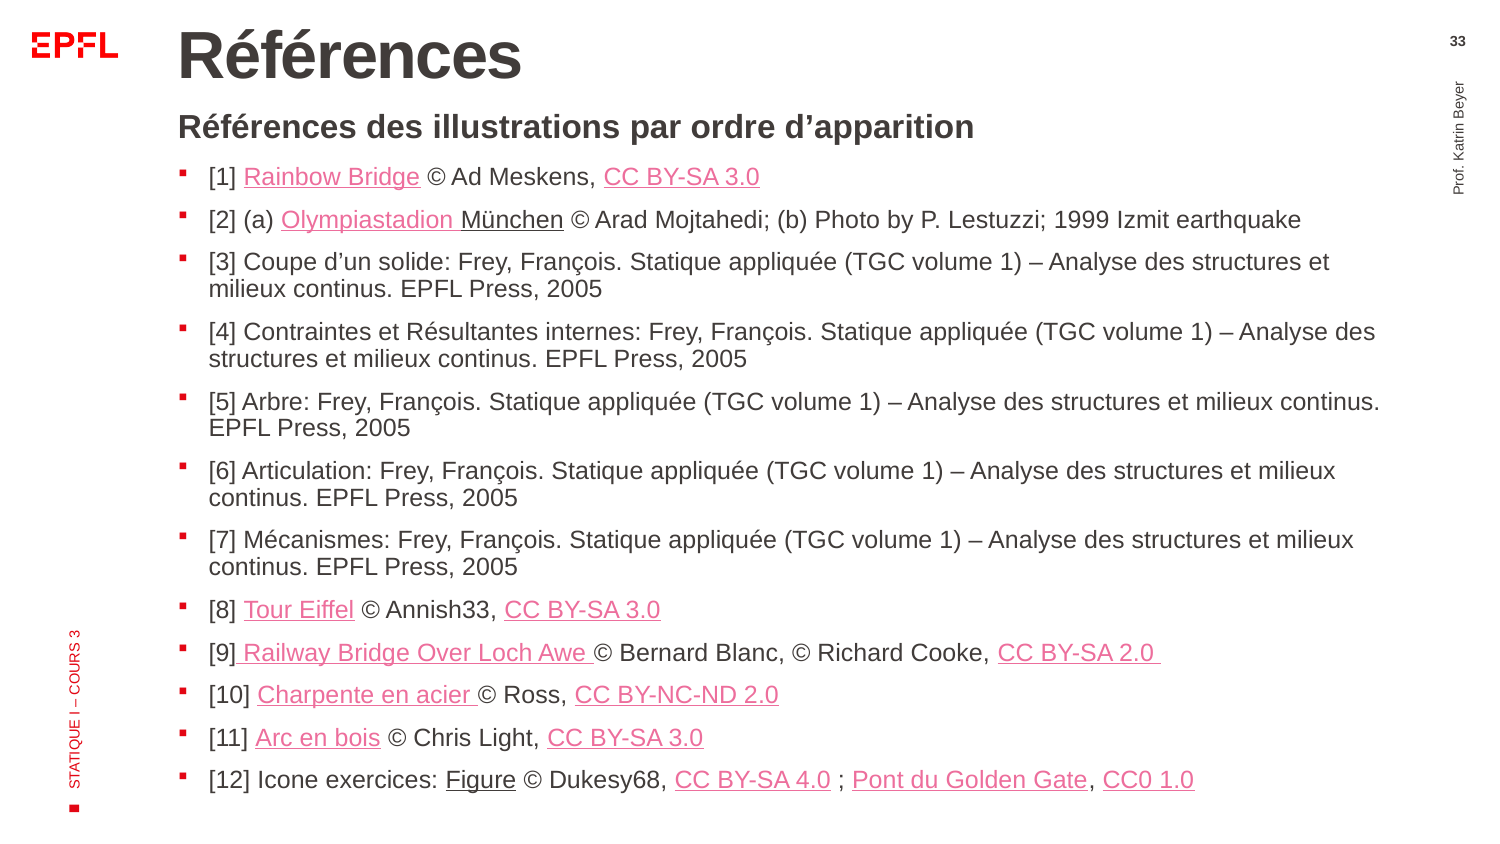

# Références
33
Références des illustrations par ordre d’apparition
[1] Rainbow Bridge © Ad Meskens, CC BY-SA 3.0
[2] (a) Olympiastadion München © Arad Mojtahedi; (b) Photo by P. Lestuzzi; 1999 Izmit earthquake
[3] Coupe d’un solide: Frey, François. Statique appliquée (TGC volume 1) – Analyse des structures et milieux continus. EPFL Press, 2005
[4] Contraintes et Résultantes internes: Frey, François. Statique appliquée (TGC volume 1) – Analyse des structures et milieux continus. EPFL Press, 2005
[5] Arbre: Frey, François. Statique appliquée (TGC volume 1) – Analyse des structures et milieux continus. EPFL Press, 2005
[6] Articulation: Frey, François. Statique appliquée (TGC volume 1) – Analyse des structures et milieux continus. EPFL Press, 2005
[7] Mécanismes: Frey, François. Statique appliquée (TGC volume 1) – Analyse des structures et milieux continus. EPFL Press, 2005
[8] Tour Eiffel © Annish33, CC BY-SA 3.0
[9] Railway Bridge Over Loch Awe © Bernard Blanc, © Richard Cooke, CC BY-SA 2.0
[10] Charpente en acier © Ross, CC BY-NC-ND 2.0
[11] Arc en bois © Chris Light, CC BY-SA 3.0
[12] Icone exercices: Figure © Dukesy68, CC BY-SA 4.0 ; Pont du Golden Gate, CC0 1.0

Prof. Katrin Beyer
STATIQUE I – COURS 3